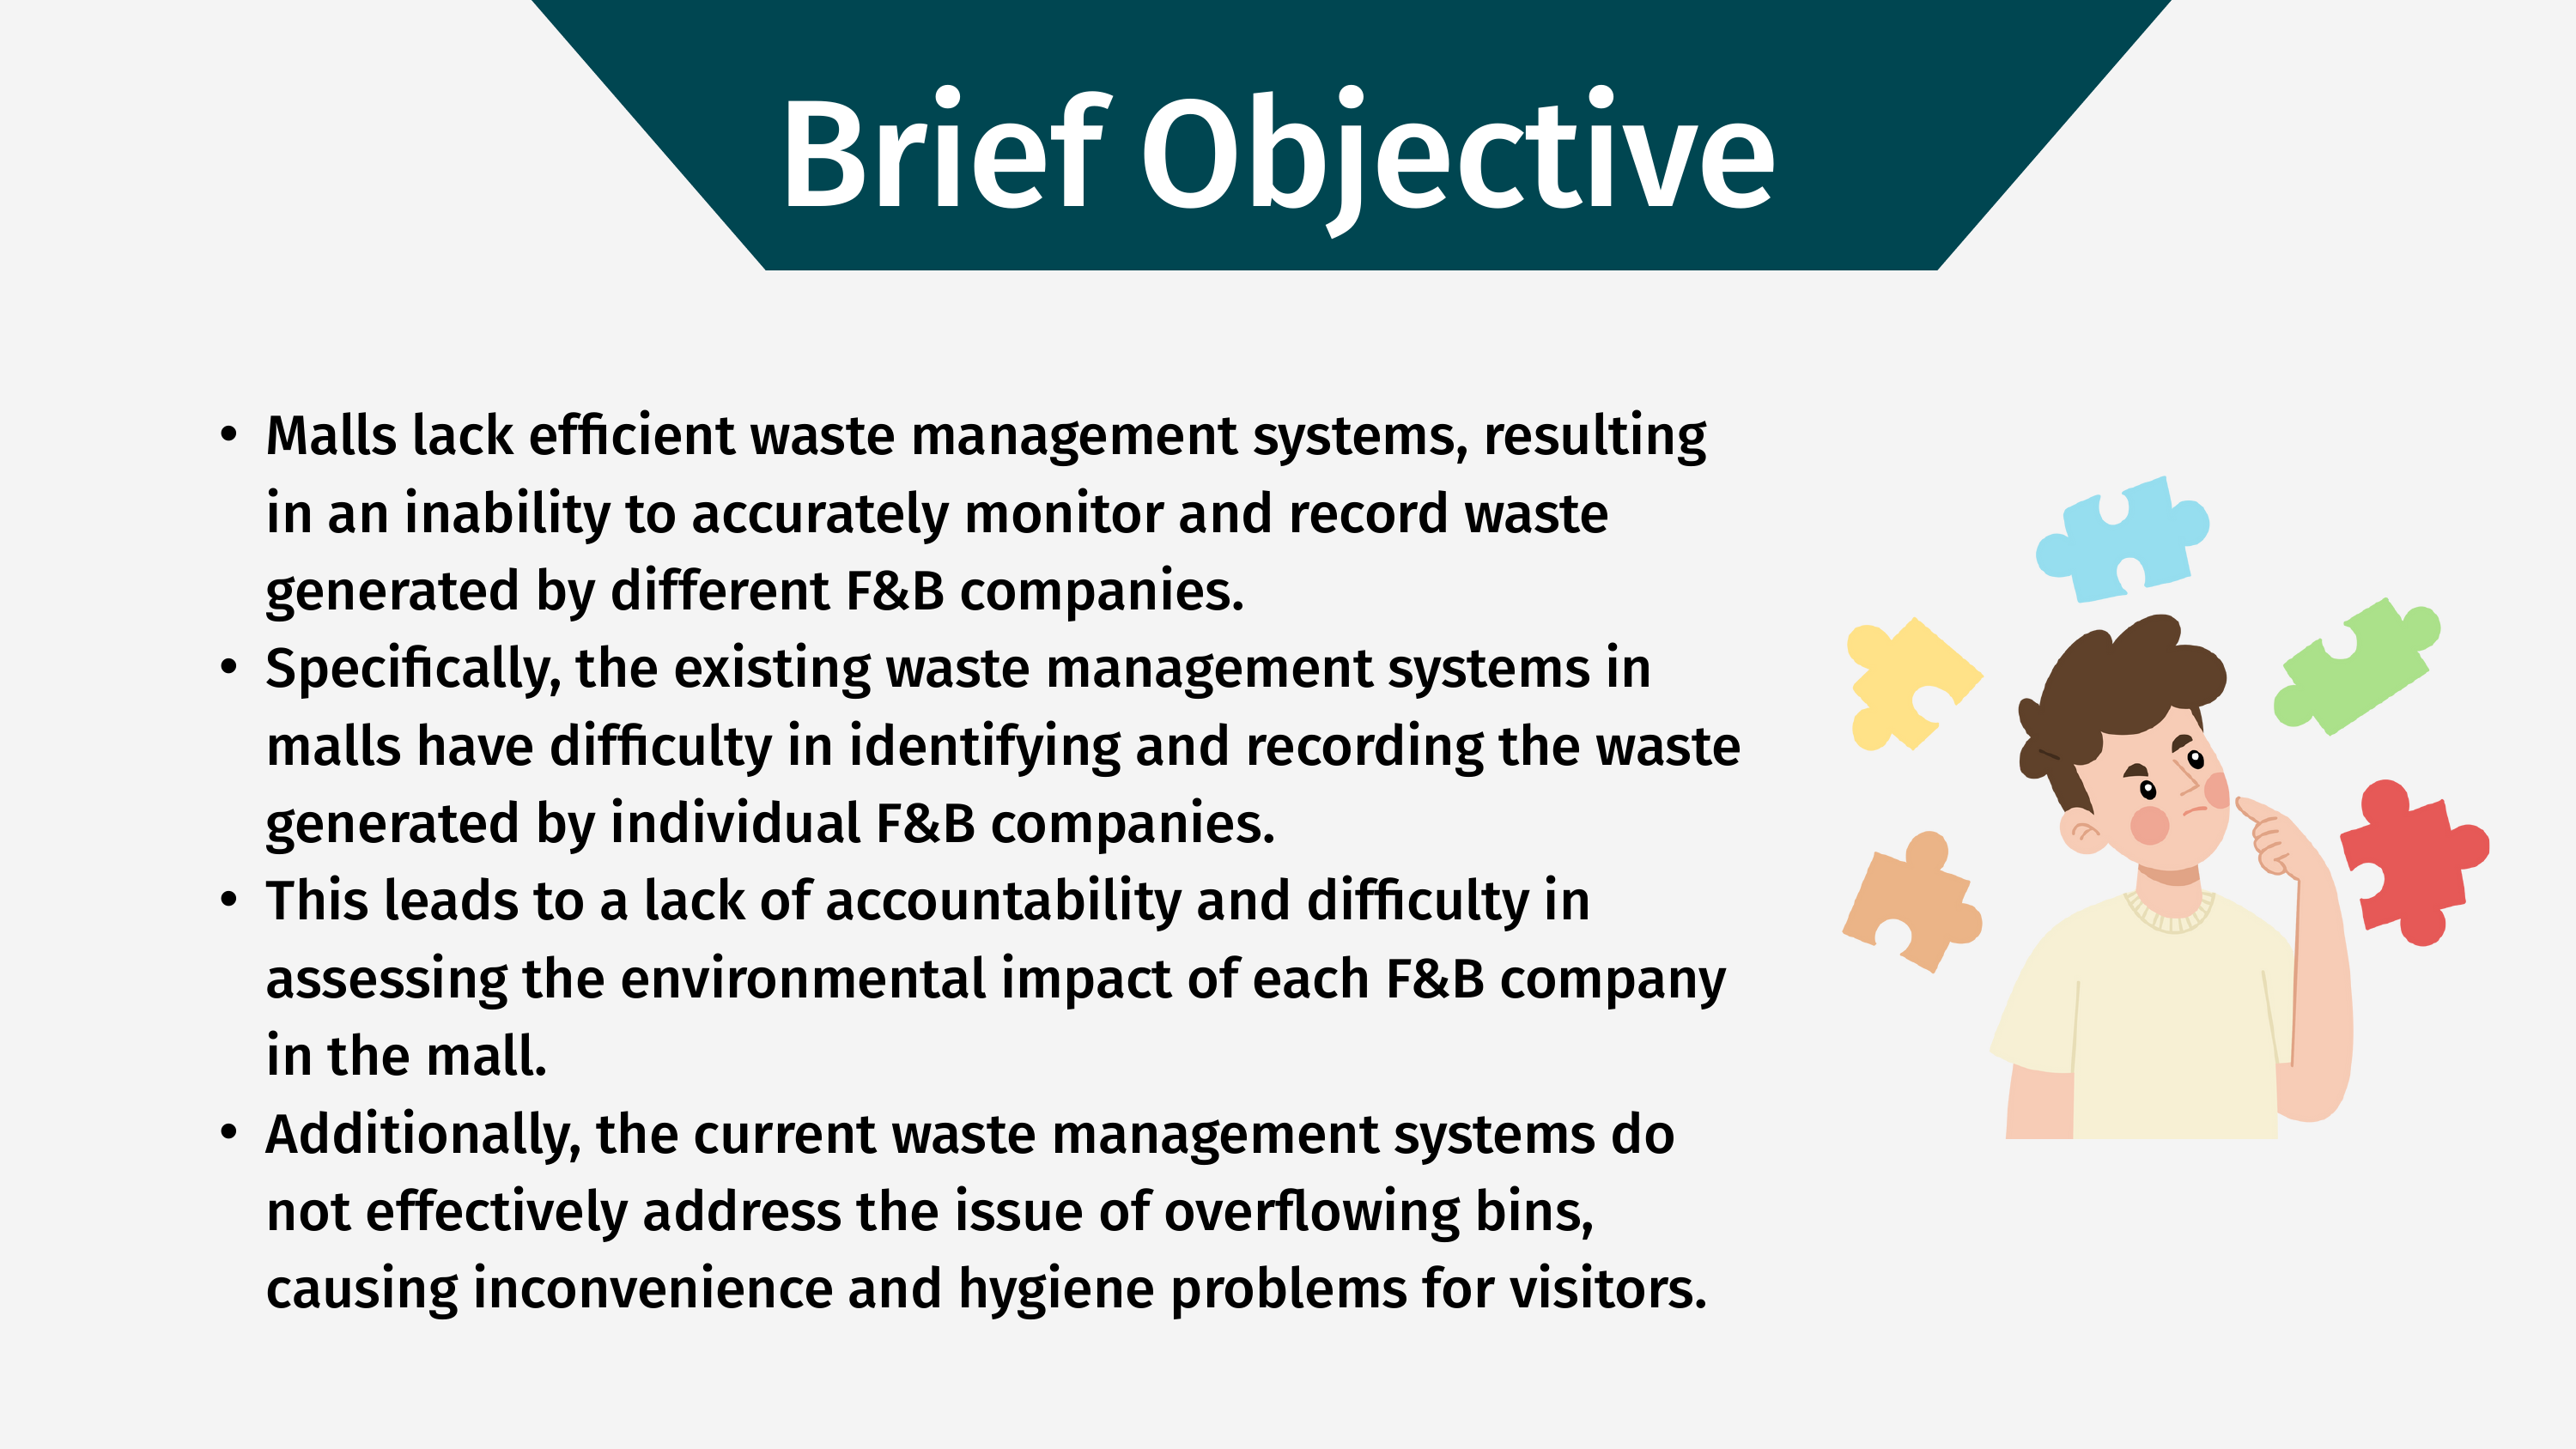

Brief Objective
Malls lack efficient waste management systems, resulting in an inability to accurately monitor and record waste generated by different F&B companies.
Specifically, the existing waste management systems in malls have difficulty in identifying and recording the waste generated by individual F&B companies.
This leads to a lack of accountability and difficulty in assessing the environmental impact of each F&B company in the mall.
Additionally, the current waste management systems do not effectively address the issue of overflowing bins, causing inconvenience and hygiene problems for visitors.